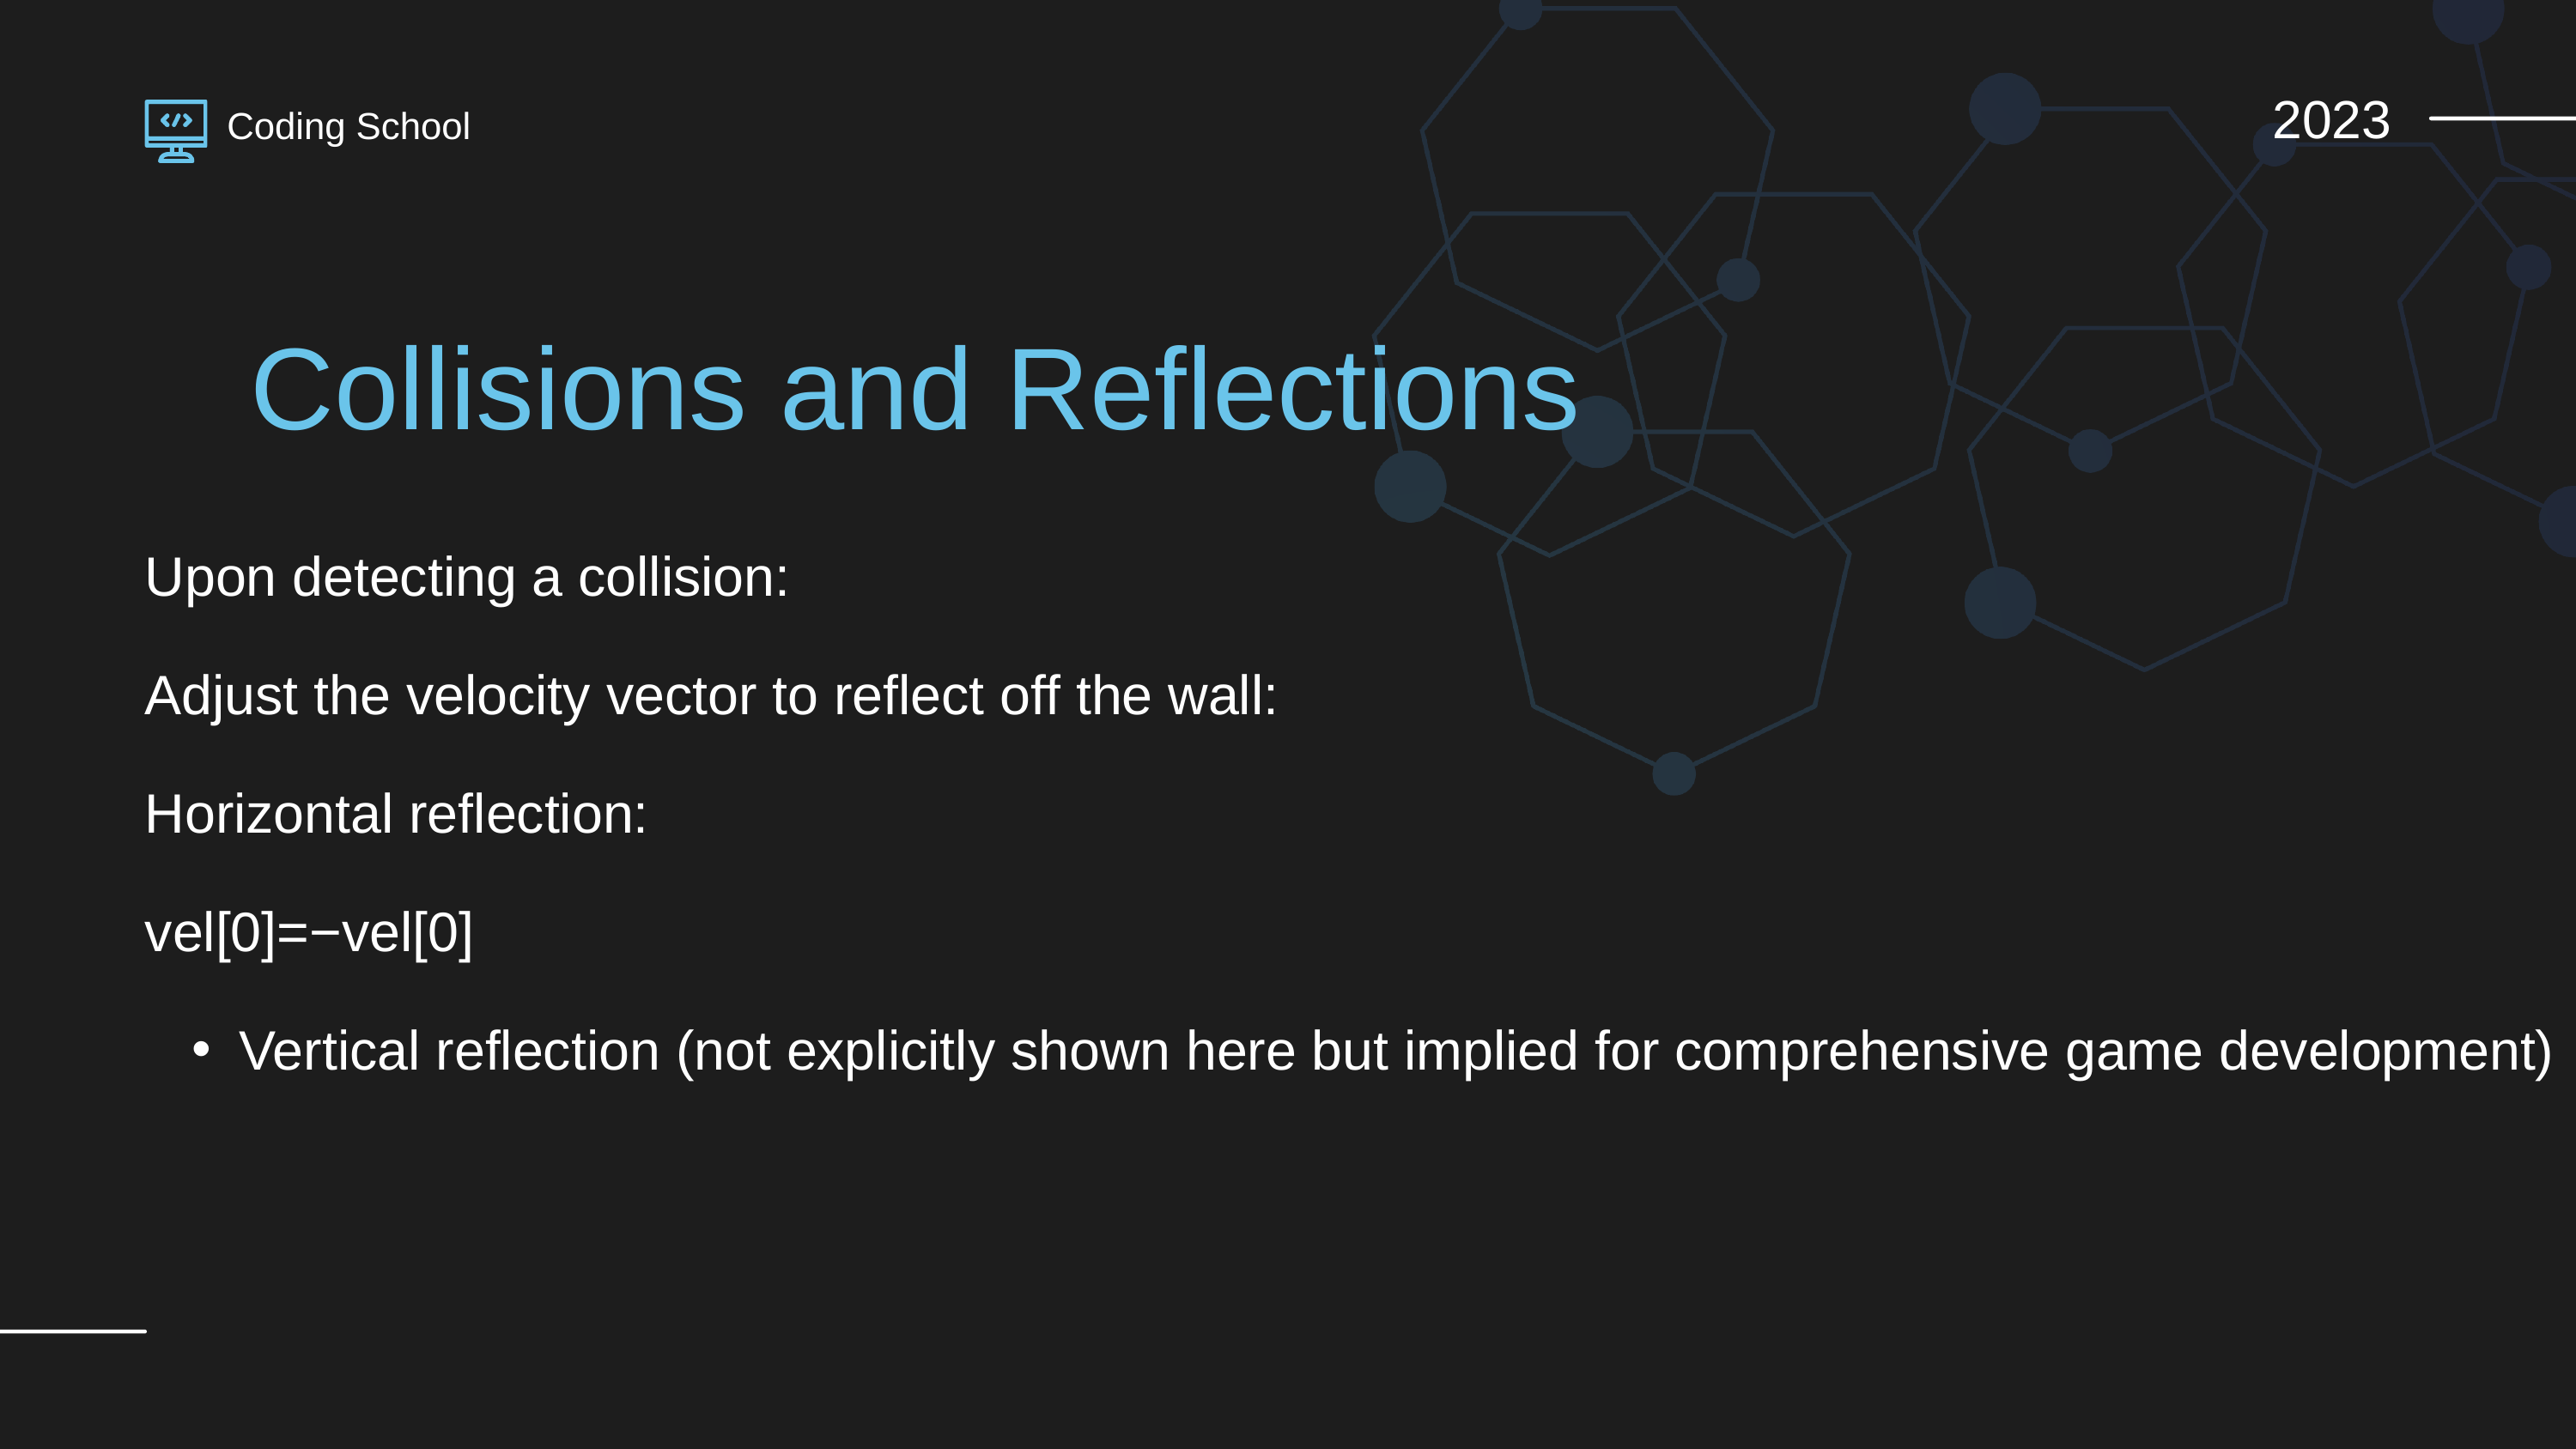

2023
Coding School

Collisions and Reflections
Upon detecting a collision:
Adjust the velocity vector to reflect off the wall:
Horizontal reflection:
vel[0]=−vel[0]
Vertical reflection (not explicitly shown here but implied for comprehensive game development)